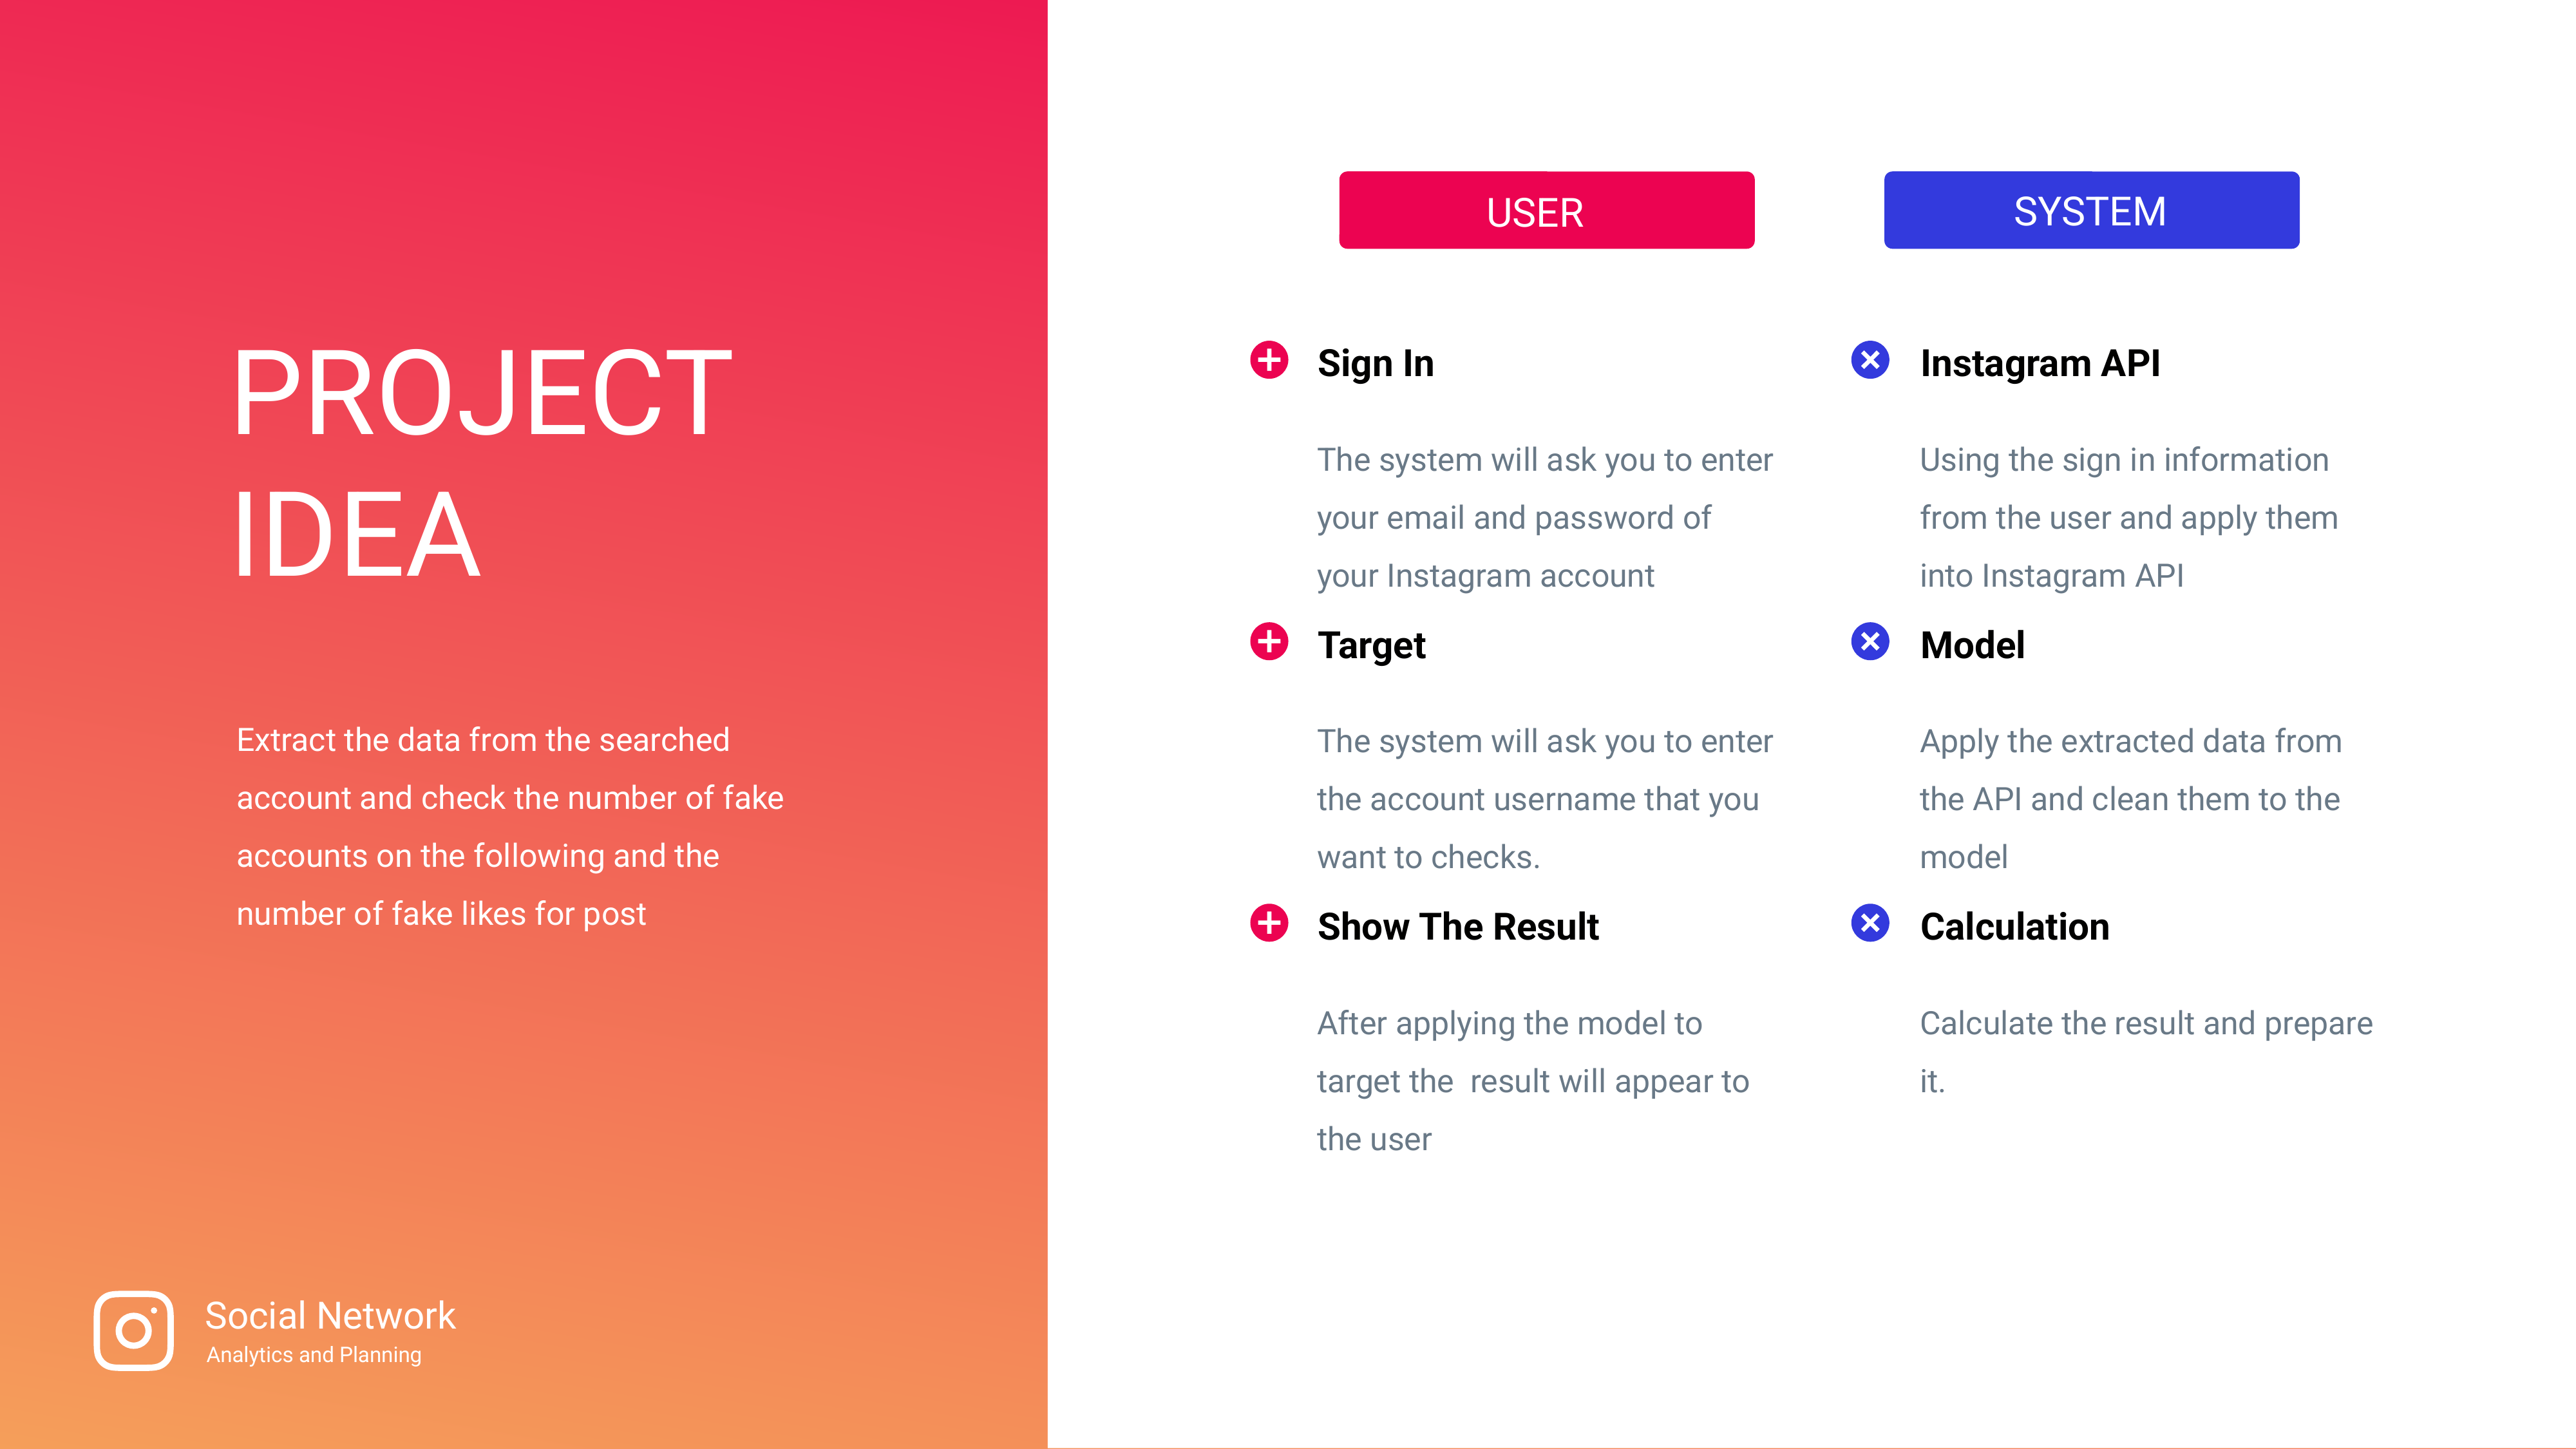

SYSTEM
USER
PROJECT
IDEA
Sign In
The system will ask you to enter your email and password of your Instagram account
Instagram API
Using the sign in information from the user and apply them into Instagram API

Target
The system will ask you to enter the account username that you want to checks.
Model
Apply the extracted data from the API and clean them to the model

Extract the data from the searched account and check the number of fake accounts on the following and the number of fake likes for post
Show The Result
After applying the model to target the  result will appear to the user
Calculation
Calculate the result and prepare it.